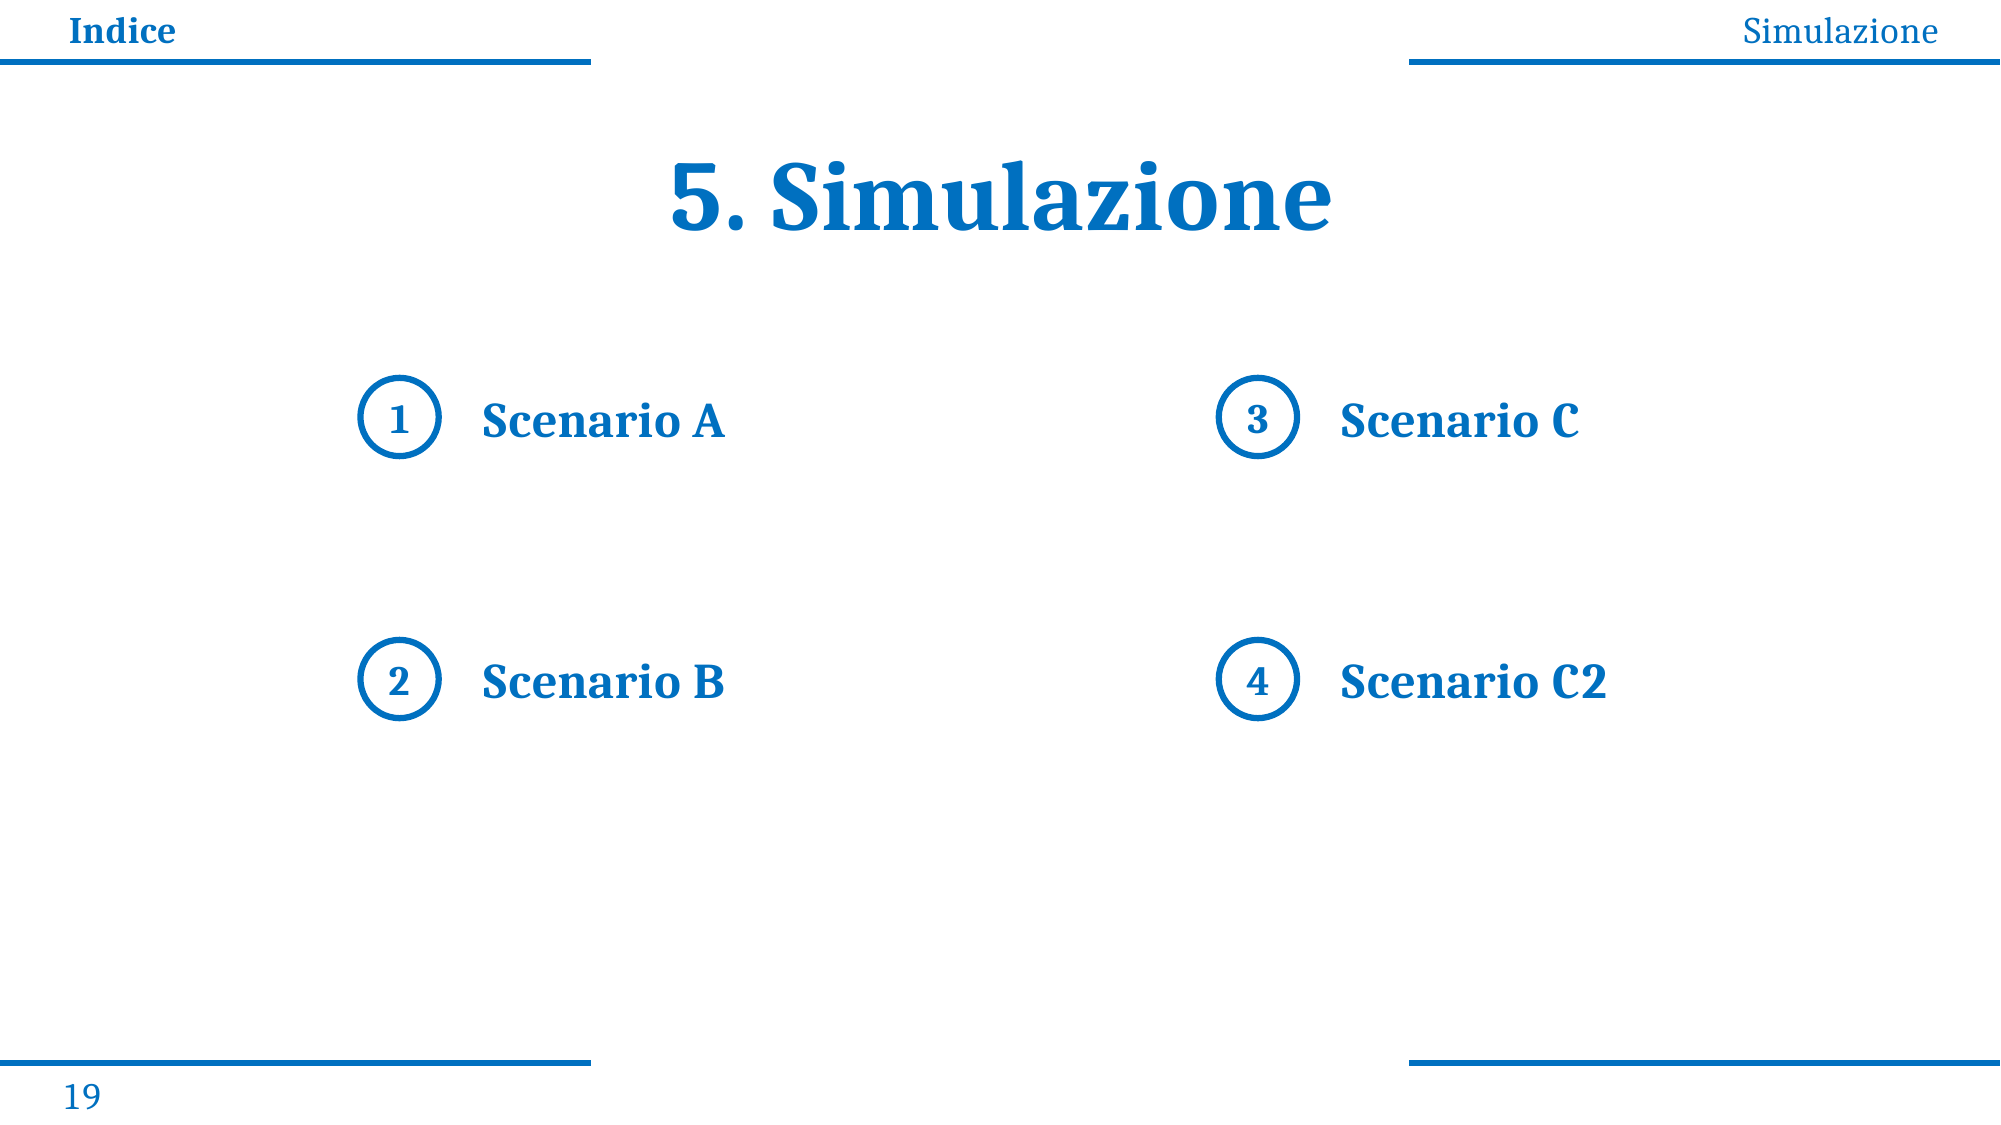

Indice
Simulazione
5. Simulazione
1
3
Scenario A
Scenario C
2
4
Scenario B
Scenario C2
19